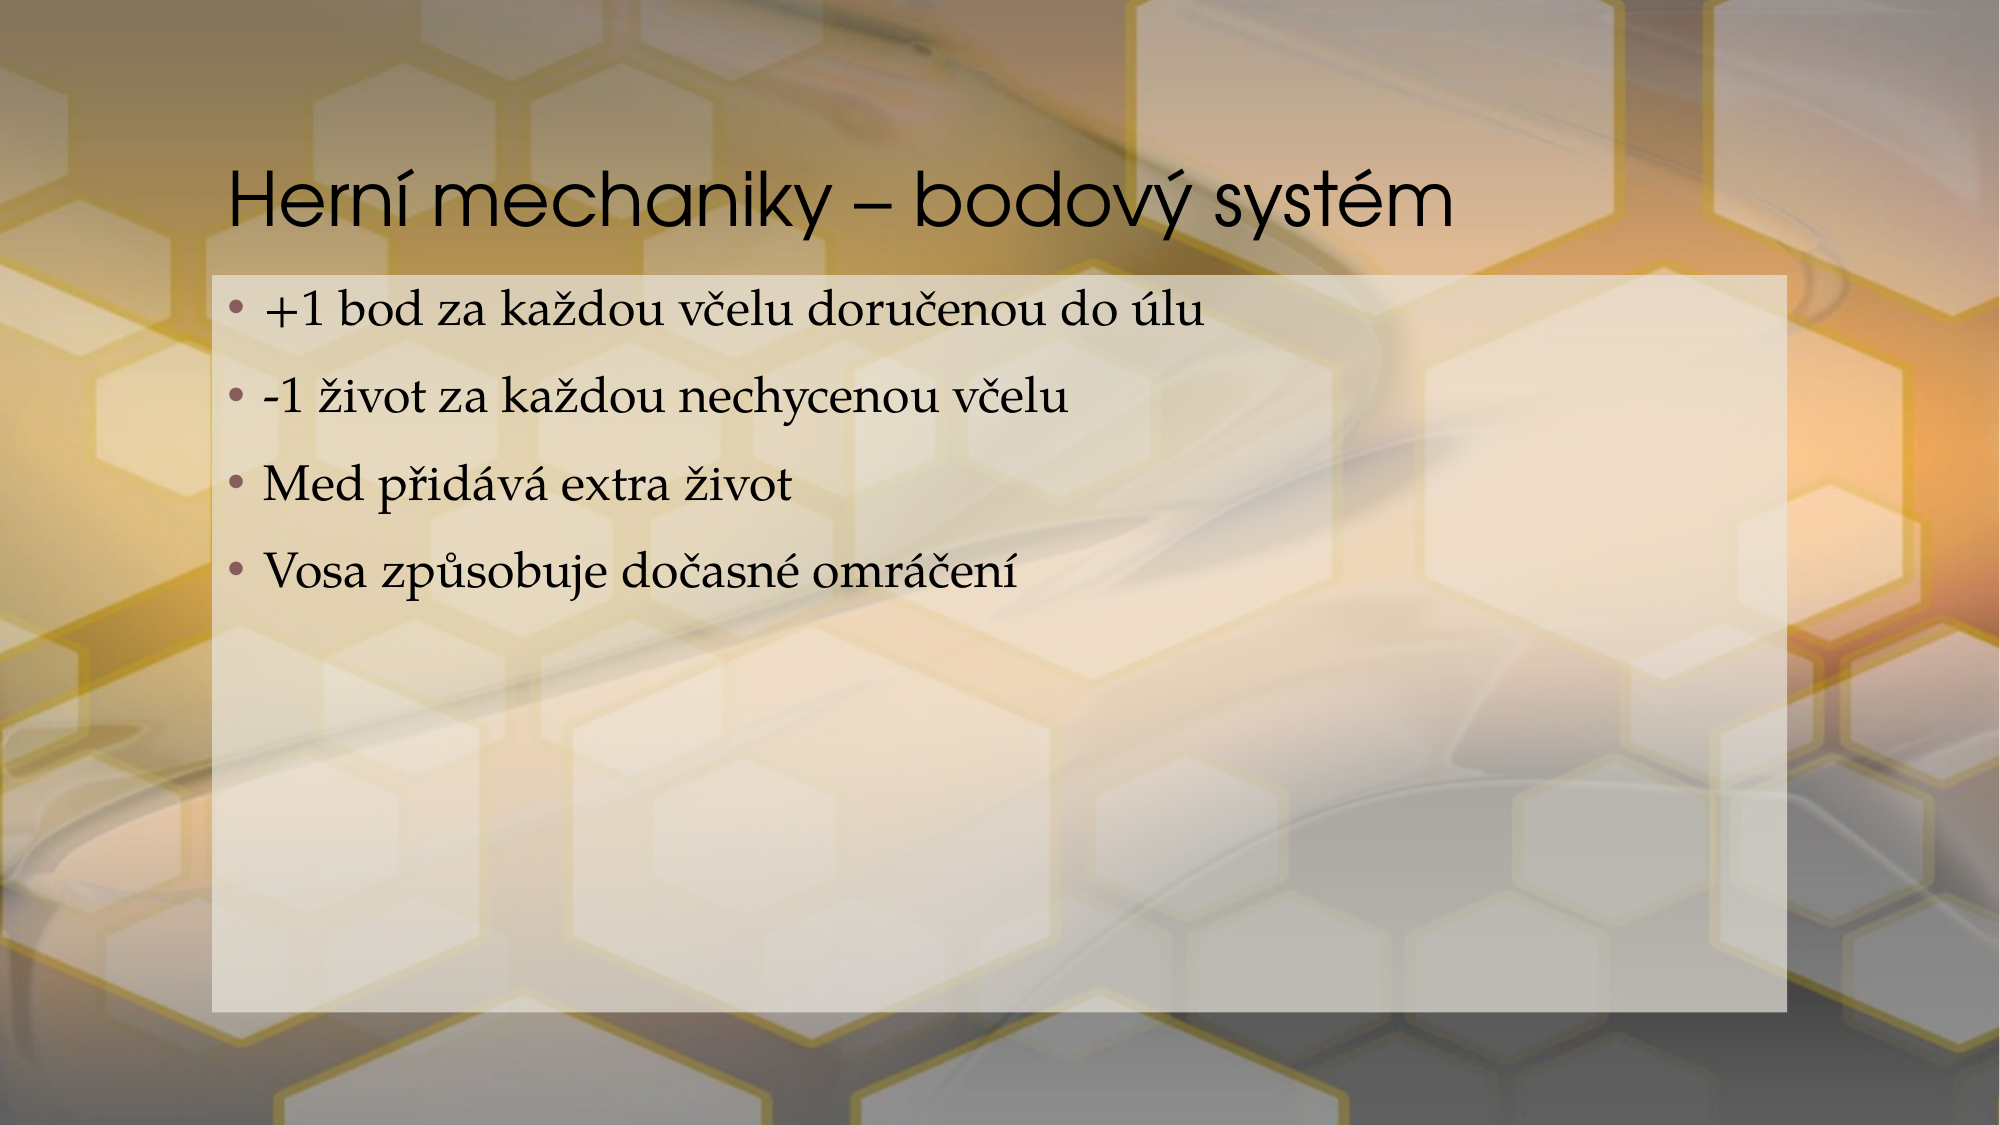

# Herní mechaniky – bodový systém
+1 bod za každou včelu doručenou do úlu
-1 život za každou nechycenou včelu
Med přidává extra život
Vosa způsobuje dočasné omráčení